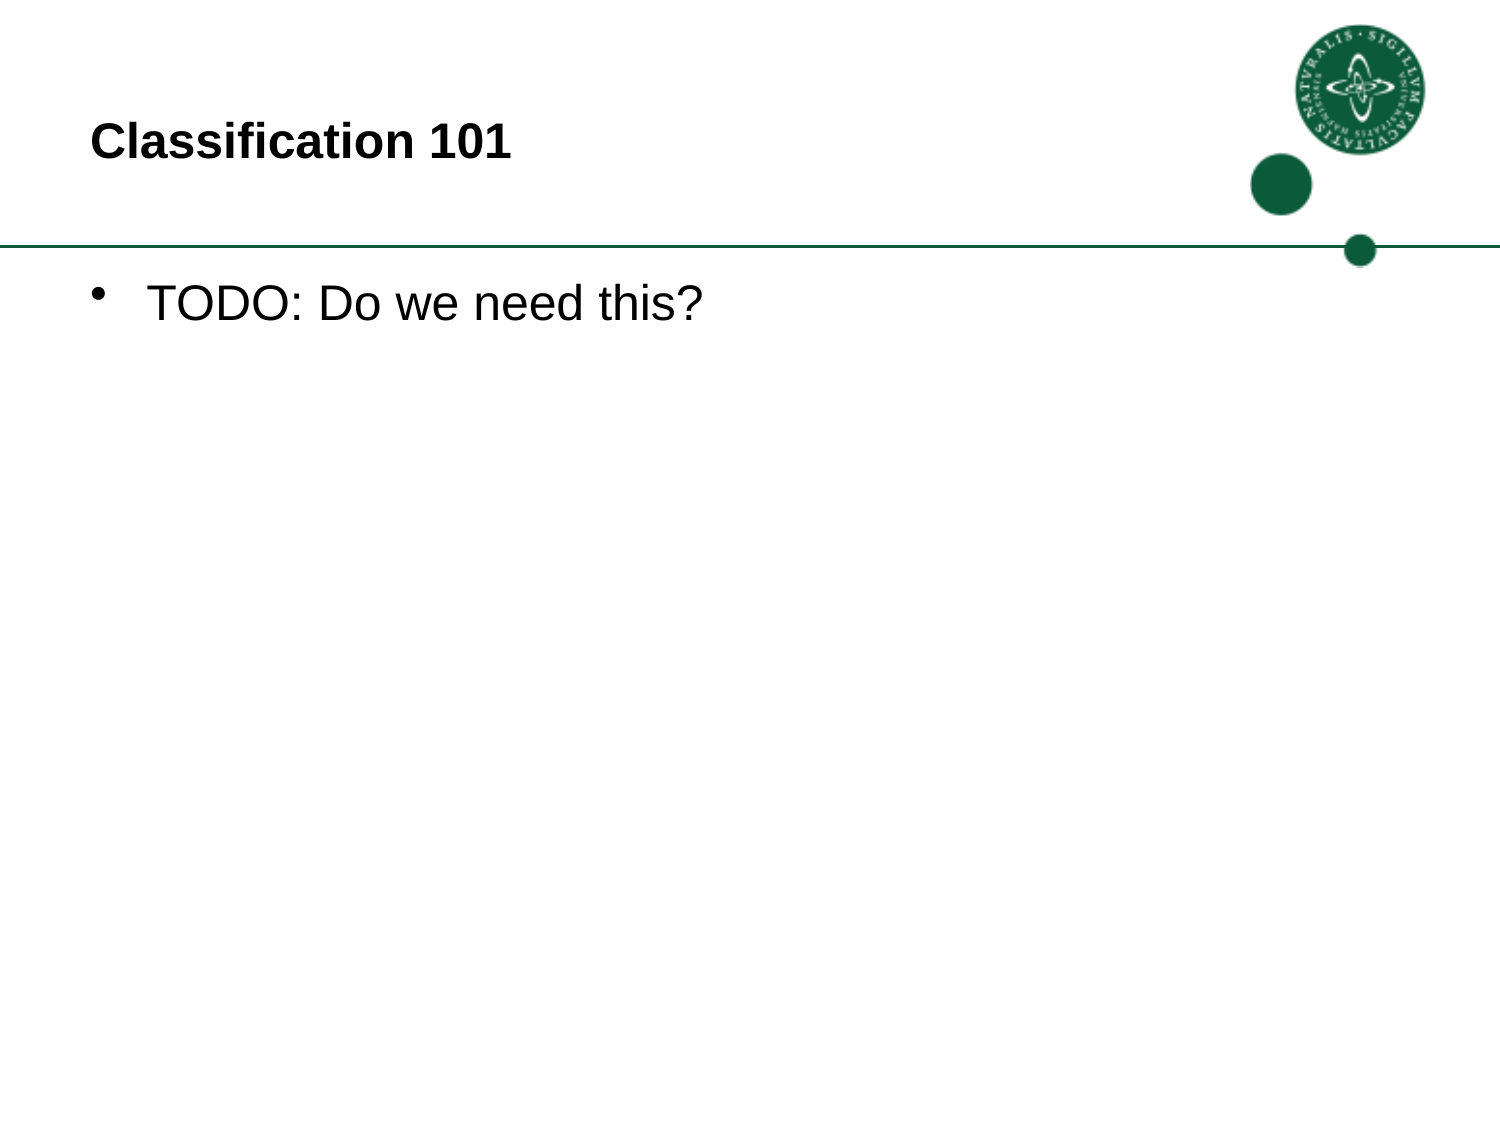

# Classification 101
TODO: Do we need this?